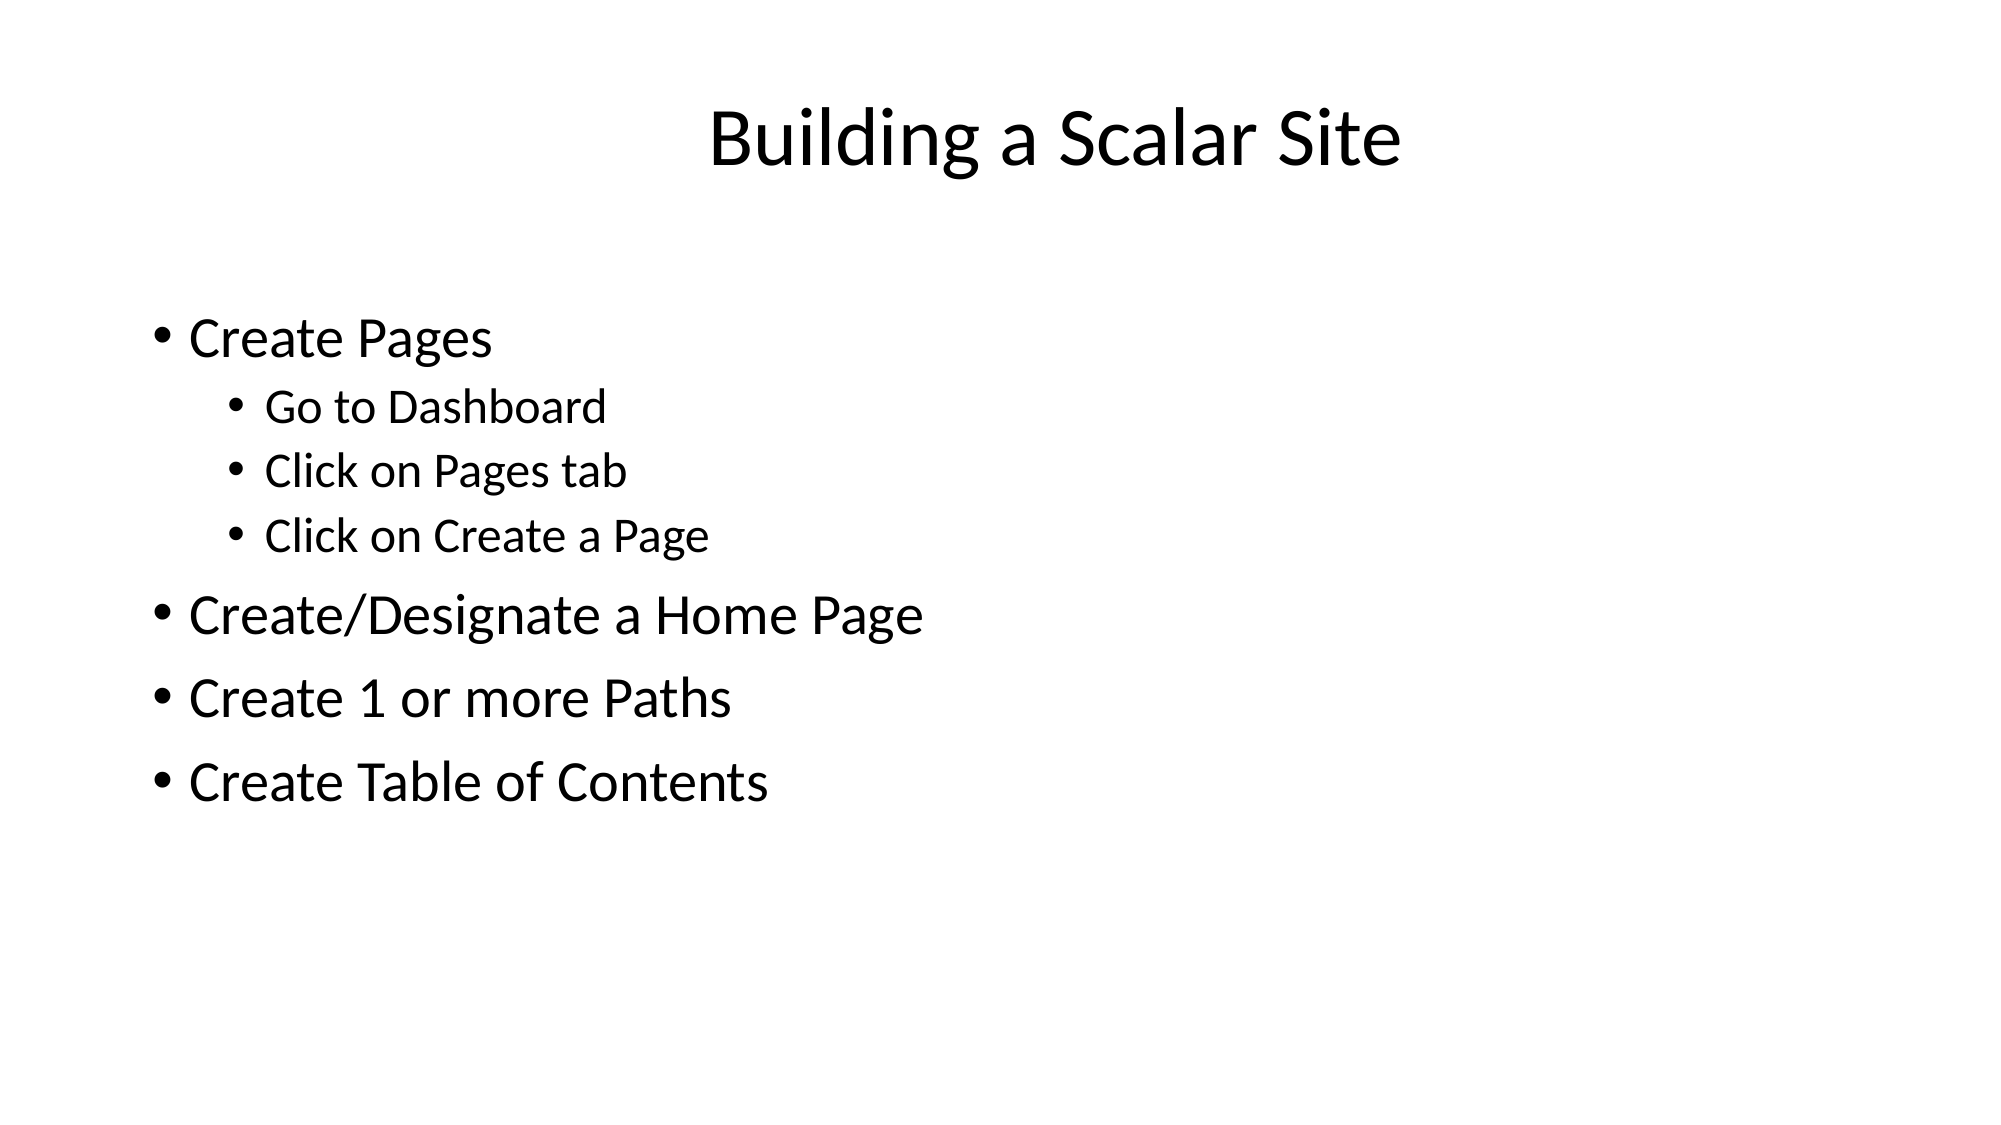

Building a Scalar Site
Create Pages
Go to Dashboard
Click on Pages tab
Click on Create a Page
Create/Designate a Home Page
Create 1 or more Paths
Create Table of Contents